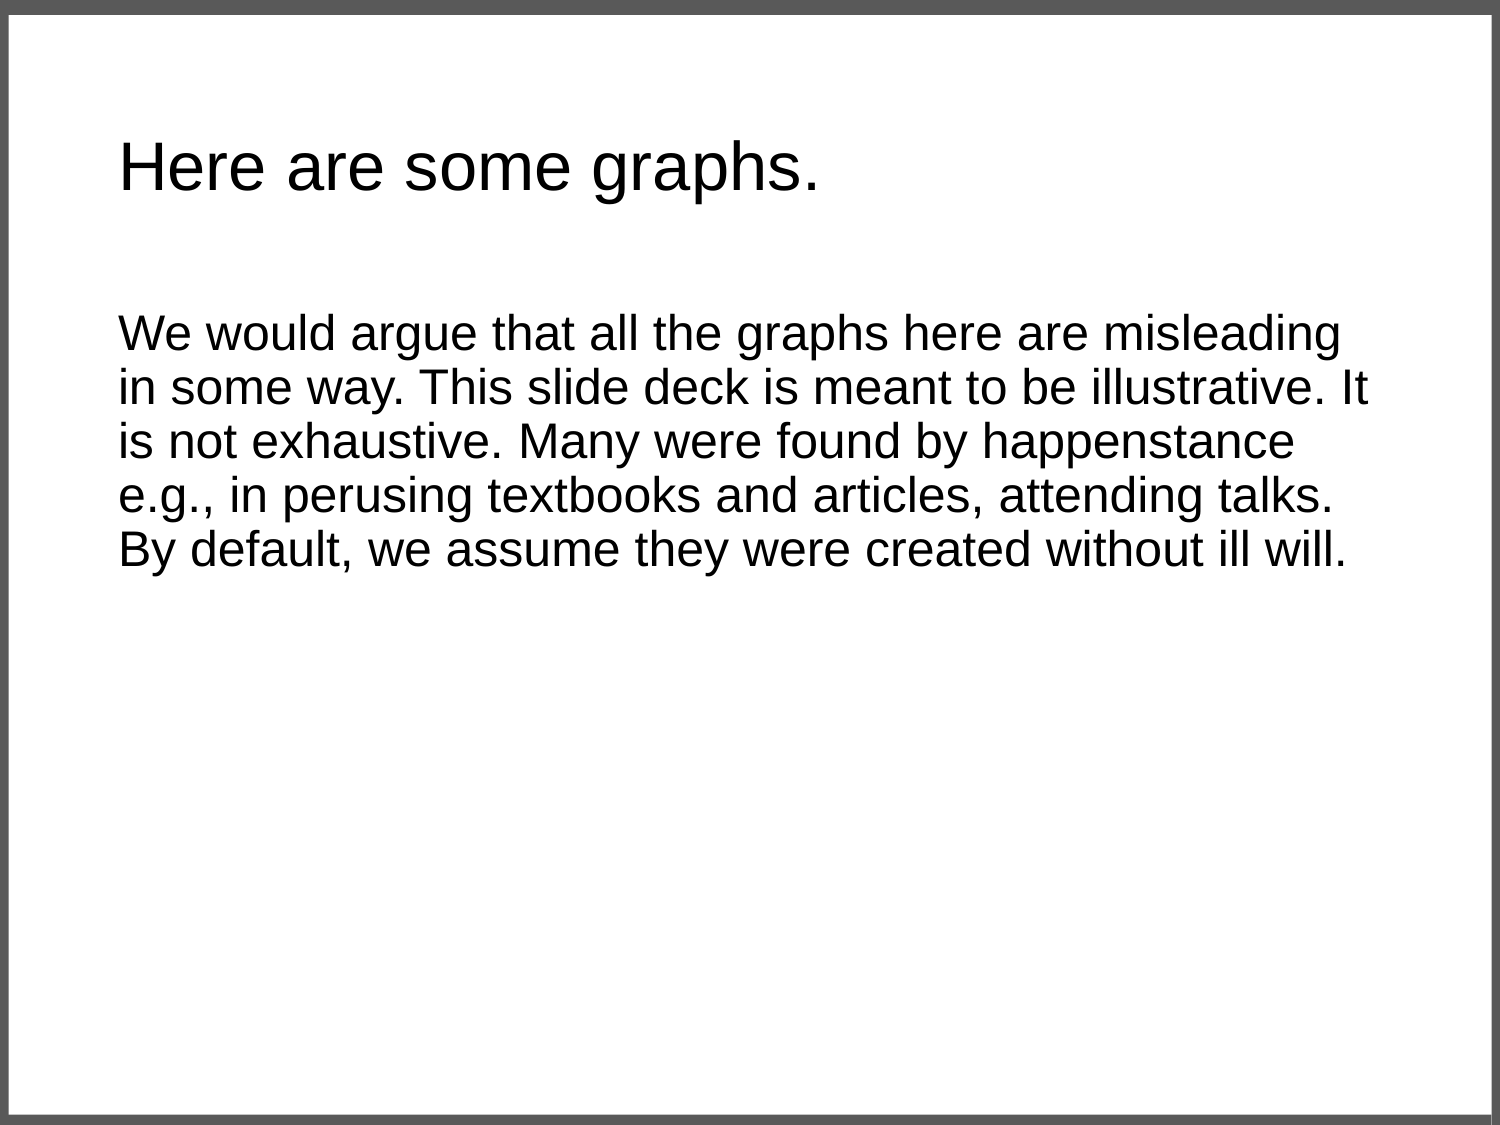

# Here are some graphs.
We would argue that all the graphs here are misleading in some way. This slide deck is meant to be illustrative. It is not exhaustive. Many were found by happenstance e.g., in perusing textbooks and articles, attending talks. By default, we assume they were created without ill will.